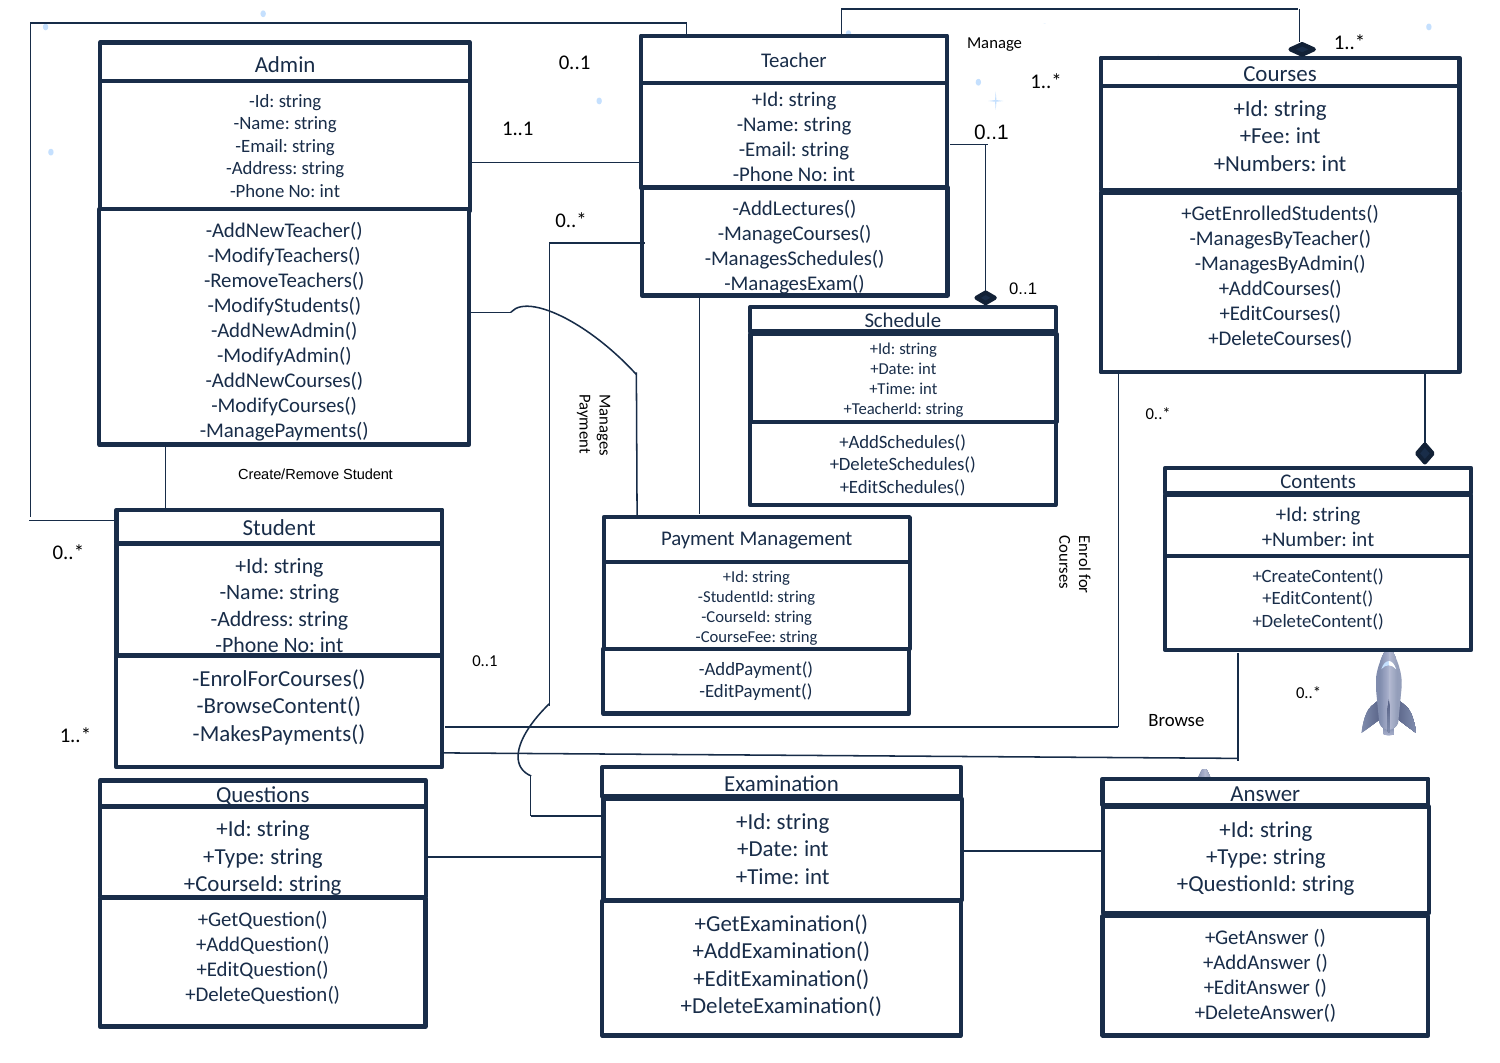

1..*
Manage
Teacher
+Id: string
-Name: string
-Email: string
-Phone No: int
-AddLectures()
-ManageCourses()
-ManagesSchedules()
-ManagesExam()
0..1
Admin
-Id: string
-Name: string
-Email: string
-Address: string
-Phone No: int
-AddNewTeacher()
-ModifyTeachers()
-RemoveTeachers()
-ModifyStudents()
-AddNewAdmin()
-ModifyAdmin()
-AddNewCourses()
-ModifyCourses()
-ManagePayments()

Courses
+Id: string
+Fee: int
+Numbers: int
+GetEnrolledStudents()
-ManagesByTeacher()
-ManagesByAdmin()
+AddCourses()
+EditCourses()
+DeleteCourses()
1..*
1..1
0..1
0..*
0..1

Schedule
+Id: string
+Date: int
+Time: int
+TeacherId: string
+AddSchedules()
+DeleteSchedules()
+EditSchedules()

0..*
Manages Payment

Contents
+Id: string
+Number: int
+CreateContent()
+EditContent()
+DeleteContent()
Student
+Id: string
-Name: string
-Address: string
-Phone No: int
-EnrolForCourses()
-BrowseContent()
-MakesPayments()
Payment Management
+Id: string
-StudentId: string
-CourseId: string
-CourseFee: string
-AddPayment()
-EditPayment()
0..*
Enrol for Courses
0..1

0..*
Browse
1..*
Examination
+Id: string
+Date: int
+Time: int
+GetExamination()
+AddExamination()
+EditExamination()
+DeleteExamination()

Answer
+Id: string
+Type: string
+QuestionId: string
+GetAnswer ()
+AddAnswer ()
+EditAnswer ()
+DeleteAnswer()

Questions
+Id: string
+Type: string
+CourseId: string
+GetQuestion()
+AddQuestion()
+EditQuestion()
+DeleteQuestion()

Create/Remove Student